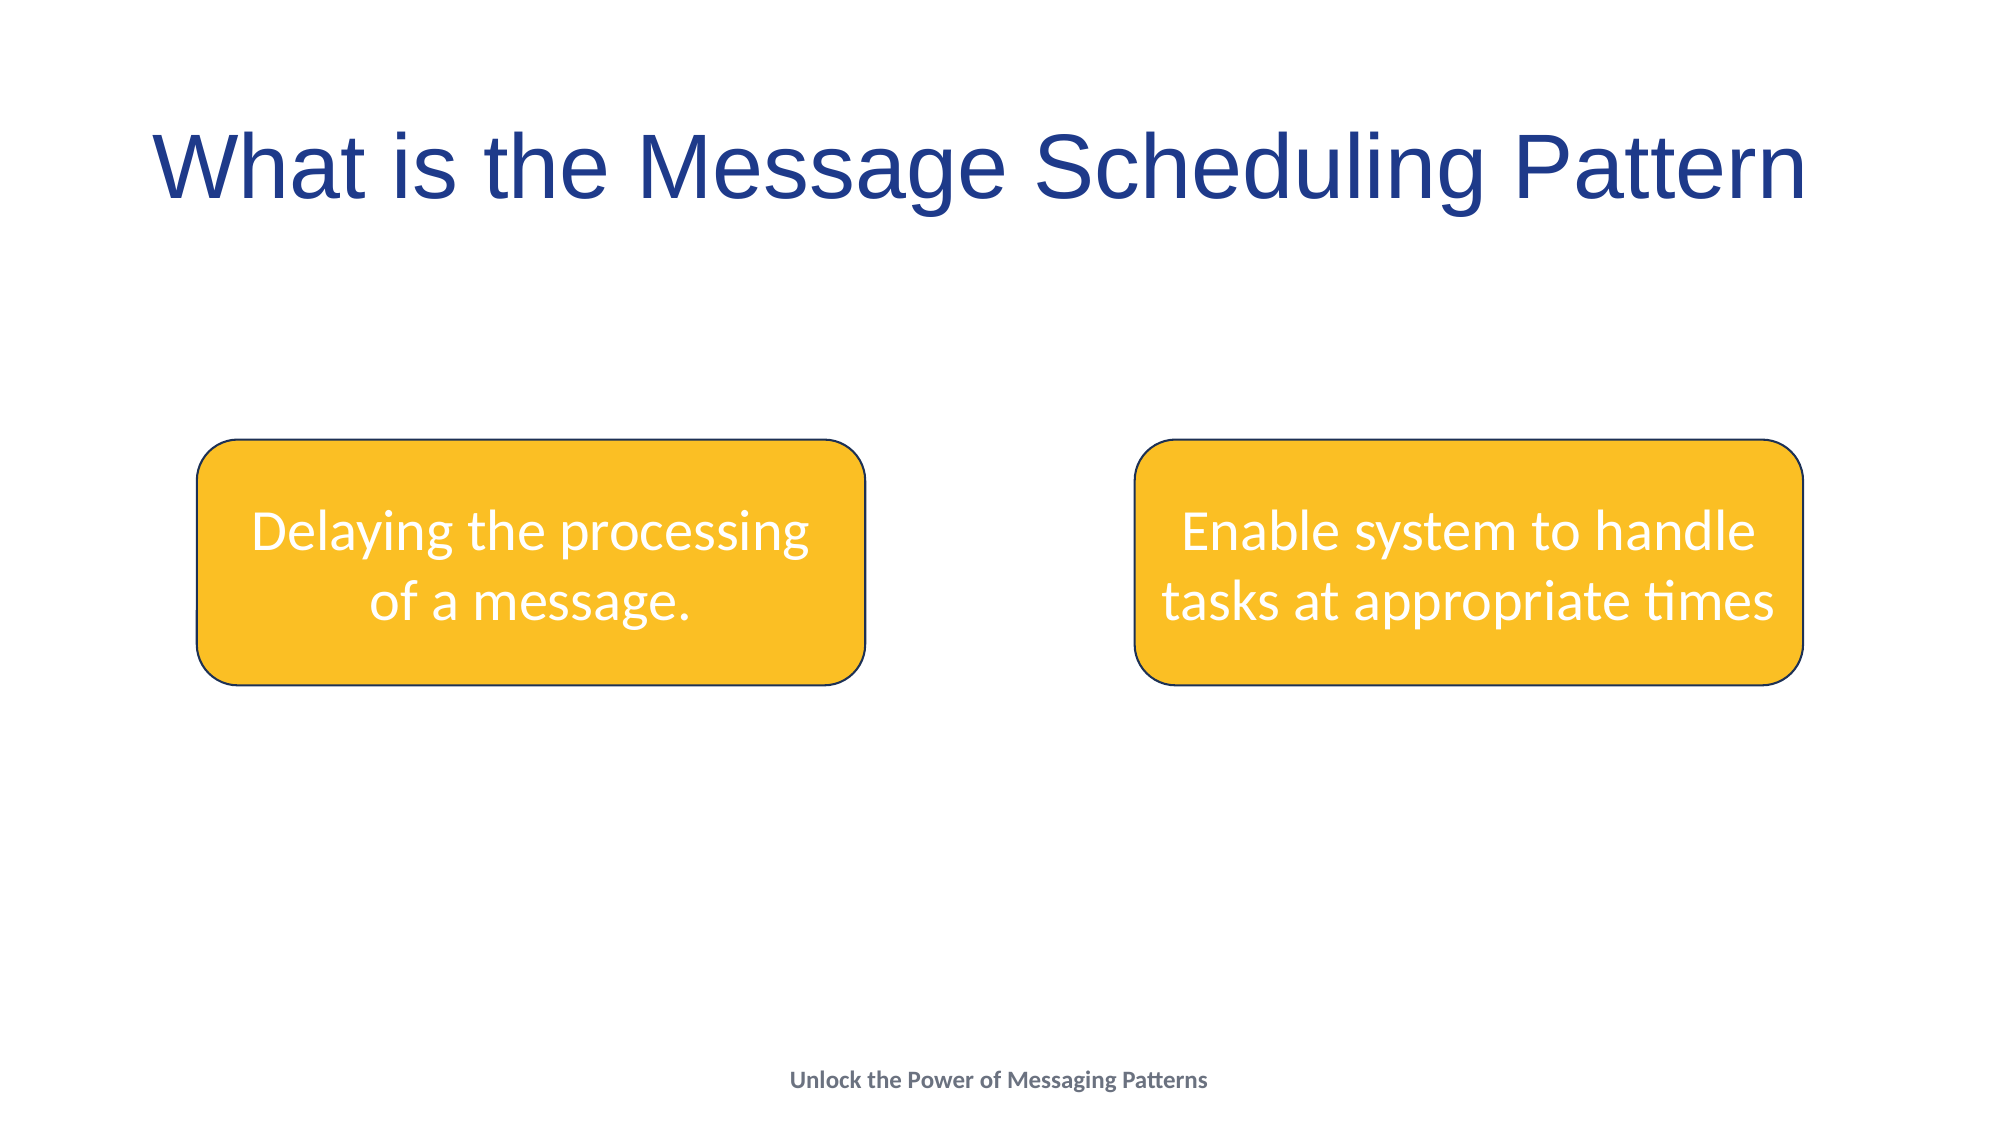

# What is the Message Scheduling Pattern
Delaying the processing of a message.
Enable system to handle tasks at appropriate times